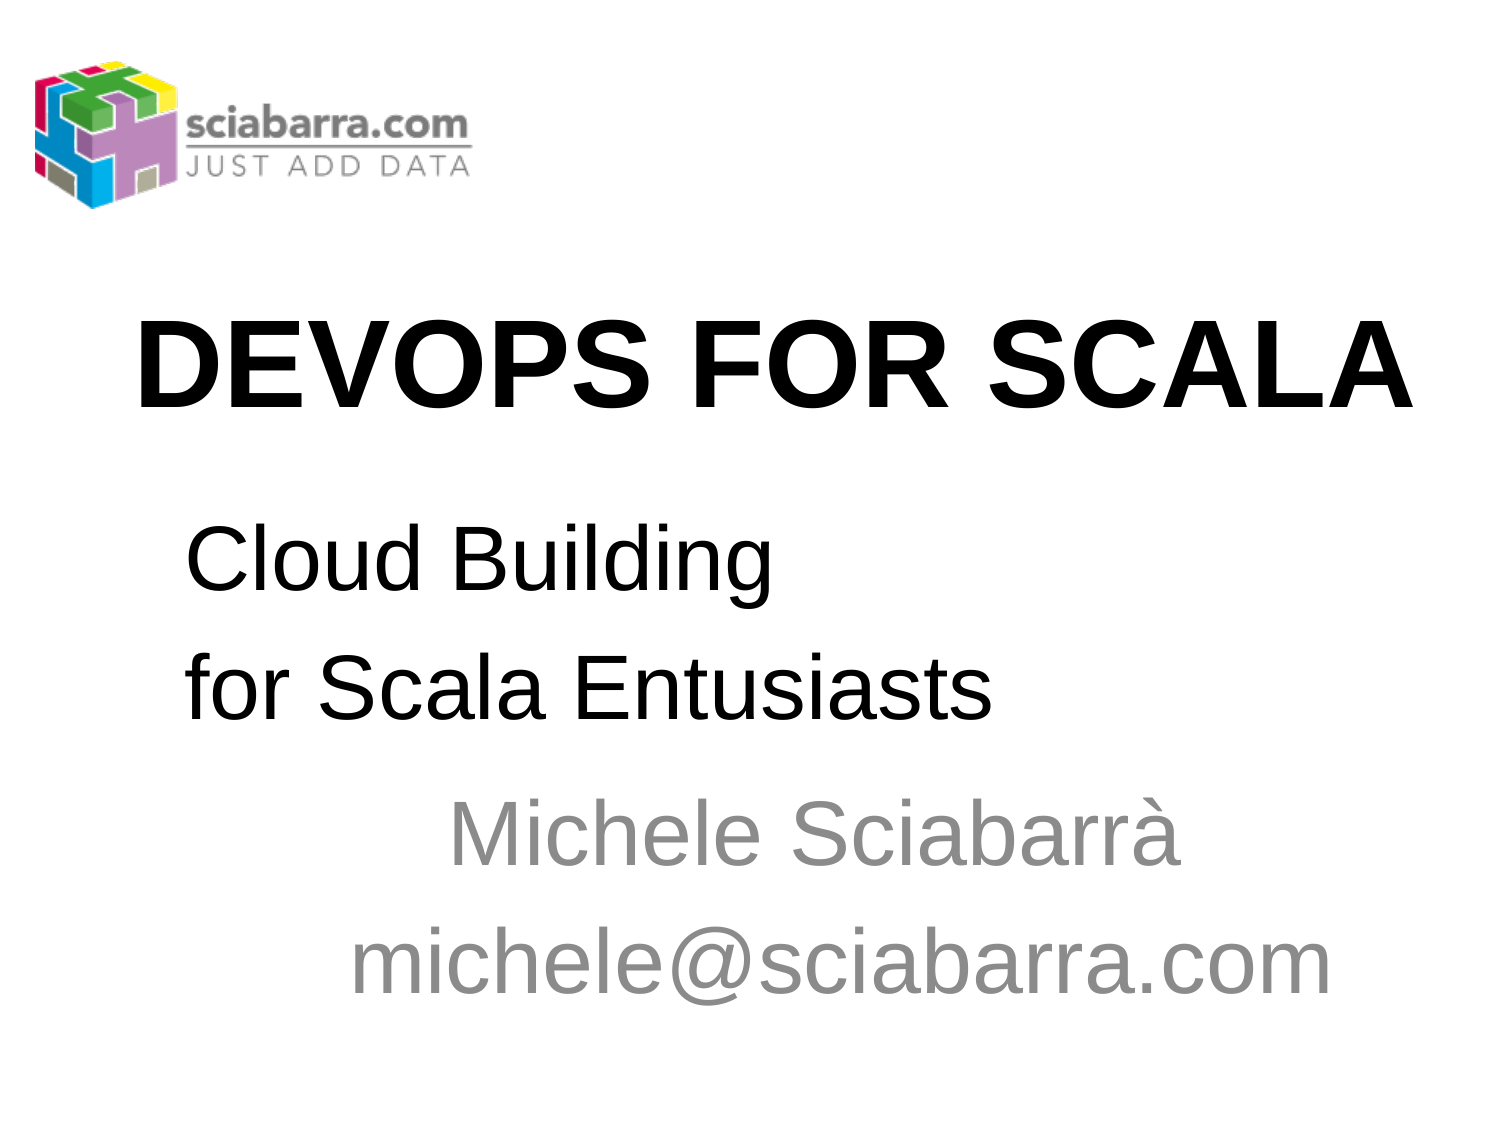

# DevOPS for SCALA
  Cloud Building
  for Scala Entusiasts
  Michele Sciabarrà
michele@sciabarra.com